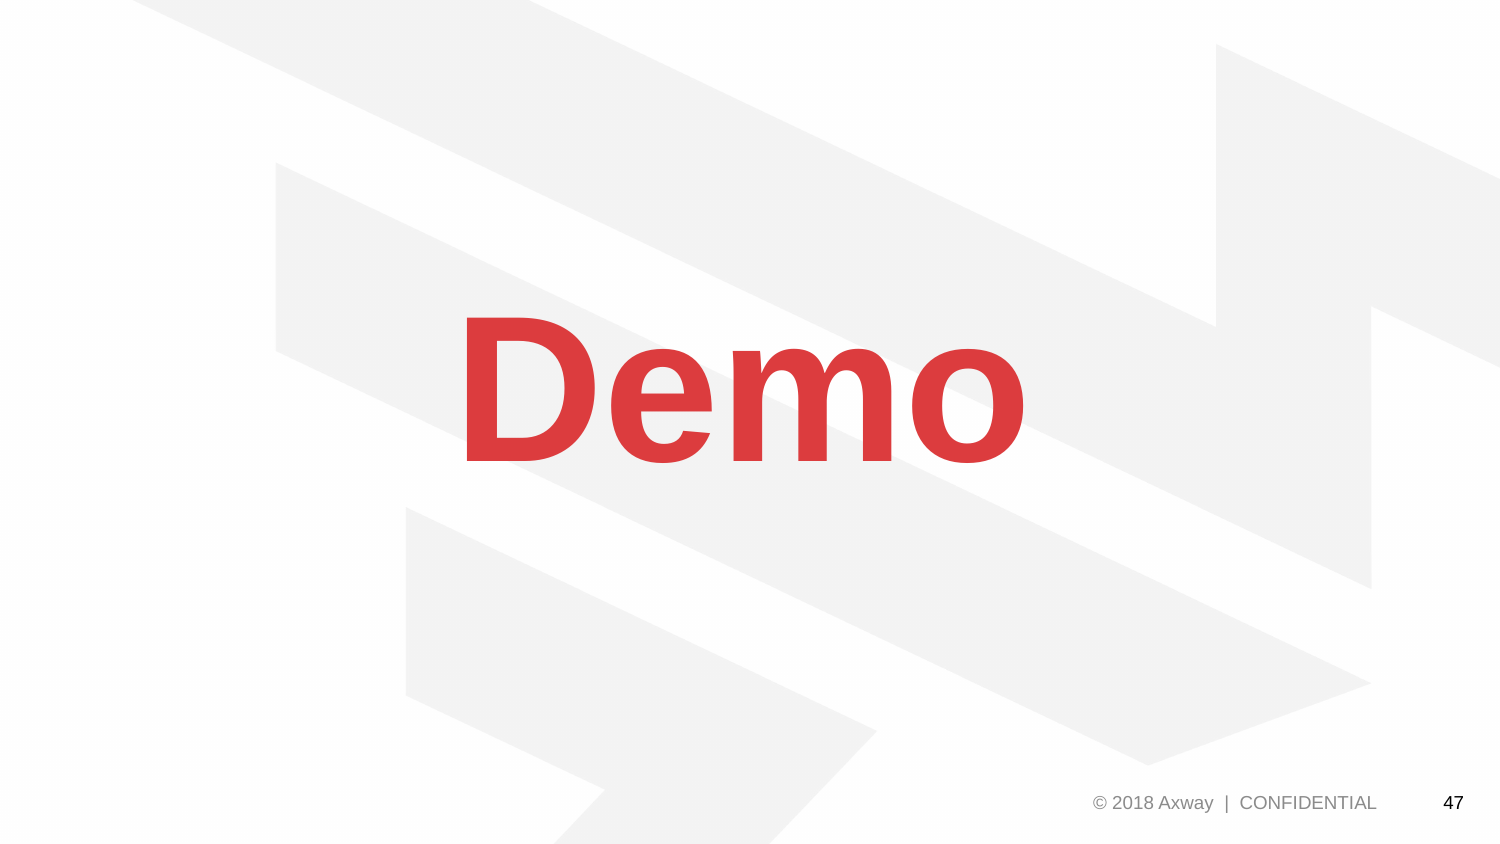

# Demo
© 2018 Axway  |  CONFIDENTIAL